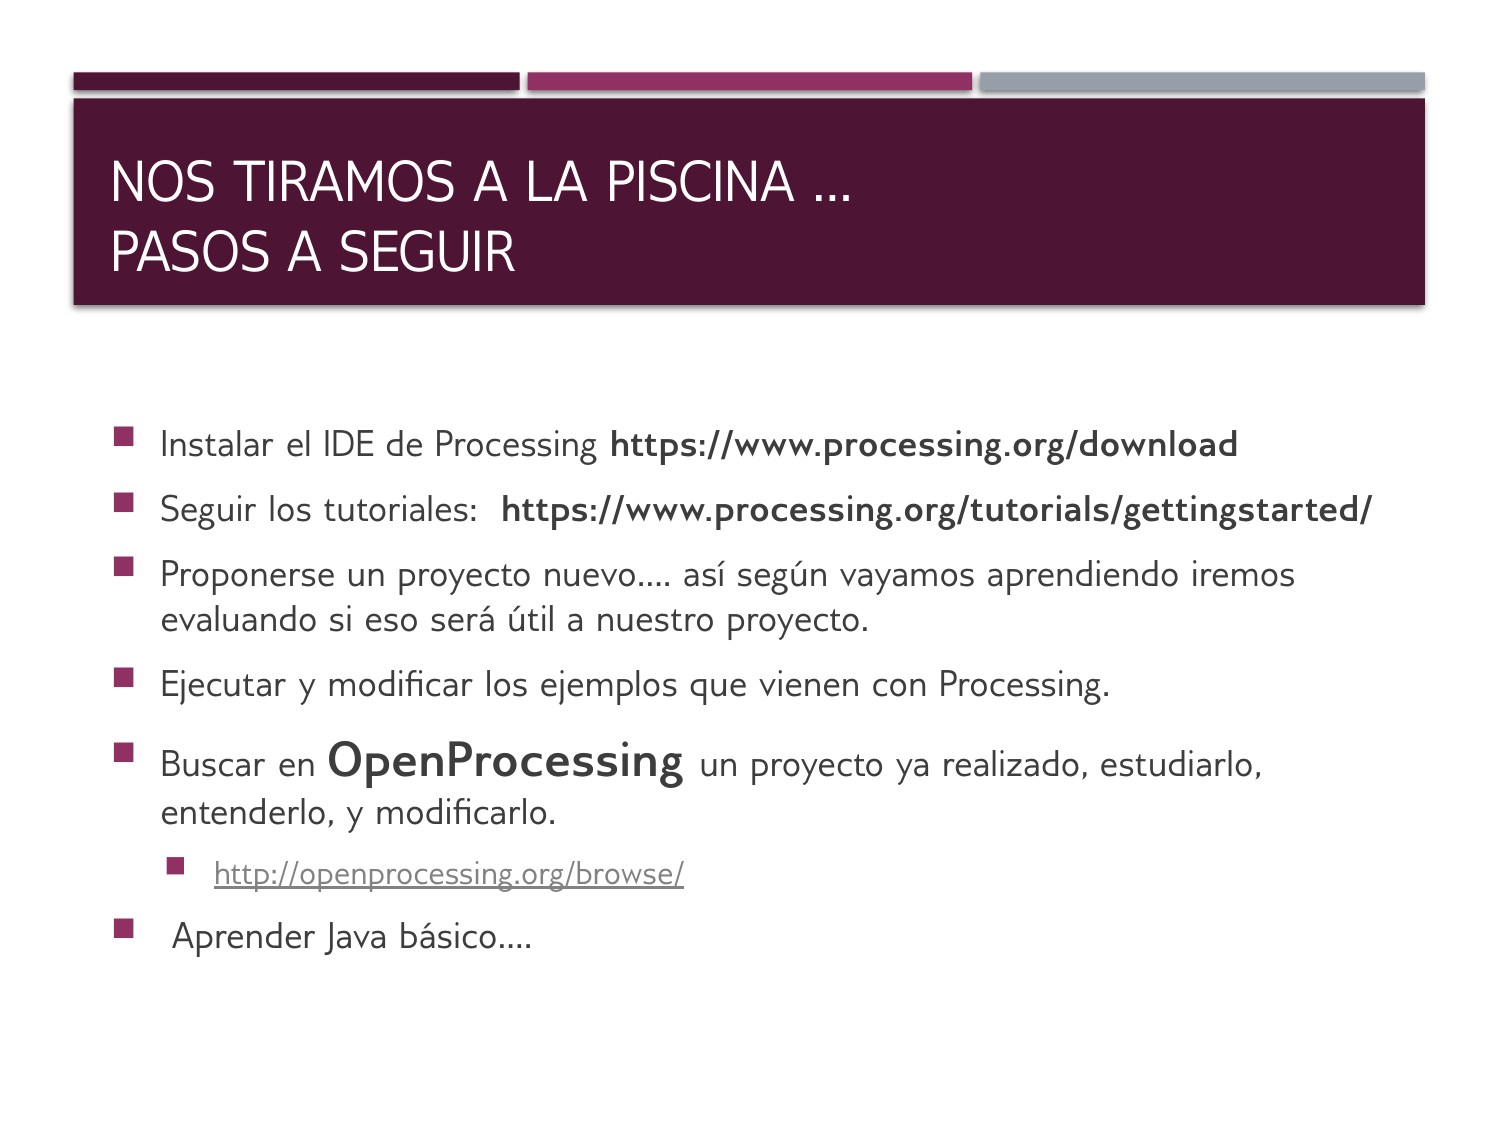

# Nos tiramos a la piscina … Pasos a seguir

Instalar el IDE de Processing https://www.processing.org/download
Seguir los tutoriales:  https://www.processing.org/tutorials/gettingstarted/
Proponerse un proyecto nuevo…. así según vayamos aprendiendo iremos evaluando si eso será útil a nuestro proyecto.
Ejecutar y modificar los ejemplos que vienen con Processing.
Buscar en OpenProcessing un proyecto ya realizado, estudiarlo, entenderlo, y modificarlo.
http://openprocessing.org/browse/
 Aprender Java básico….